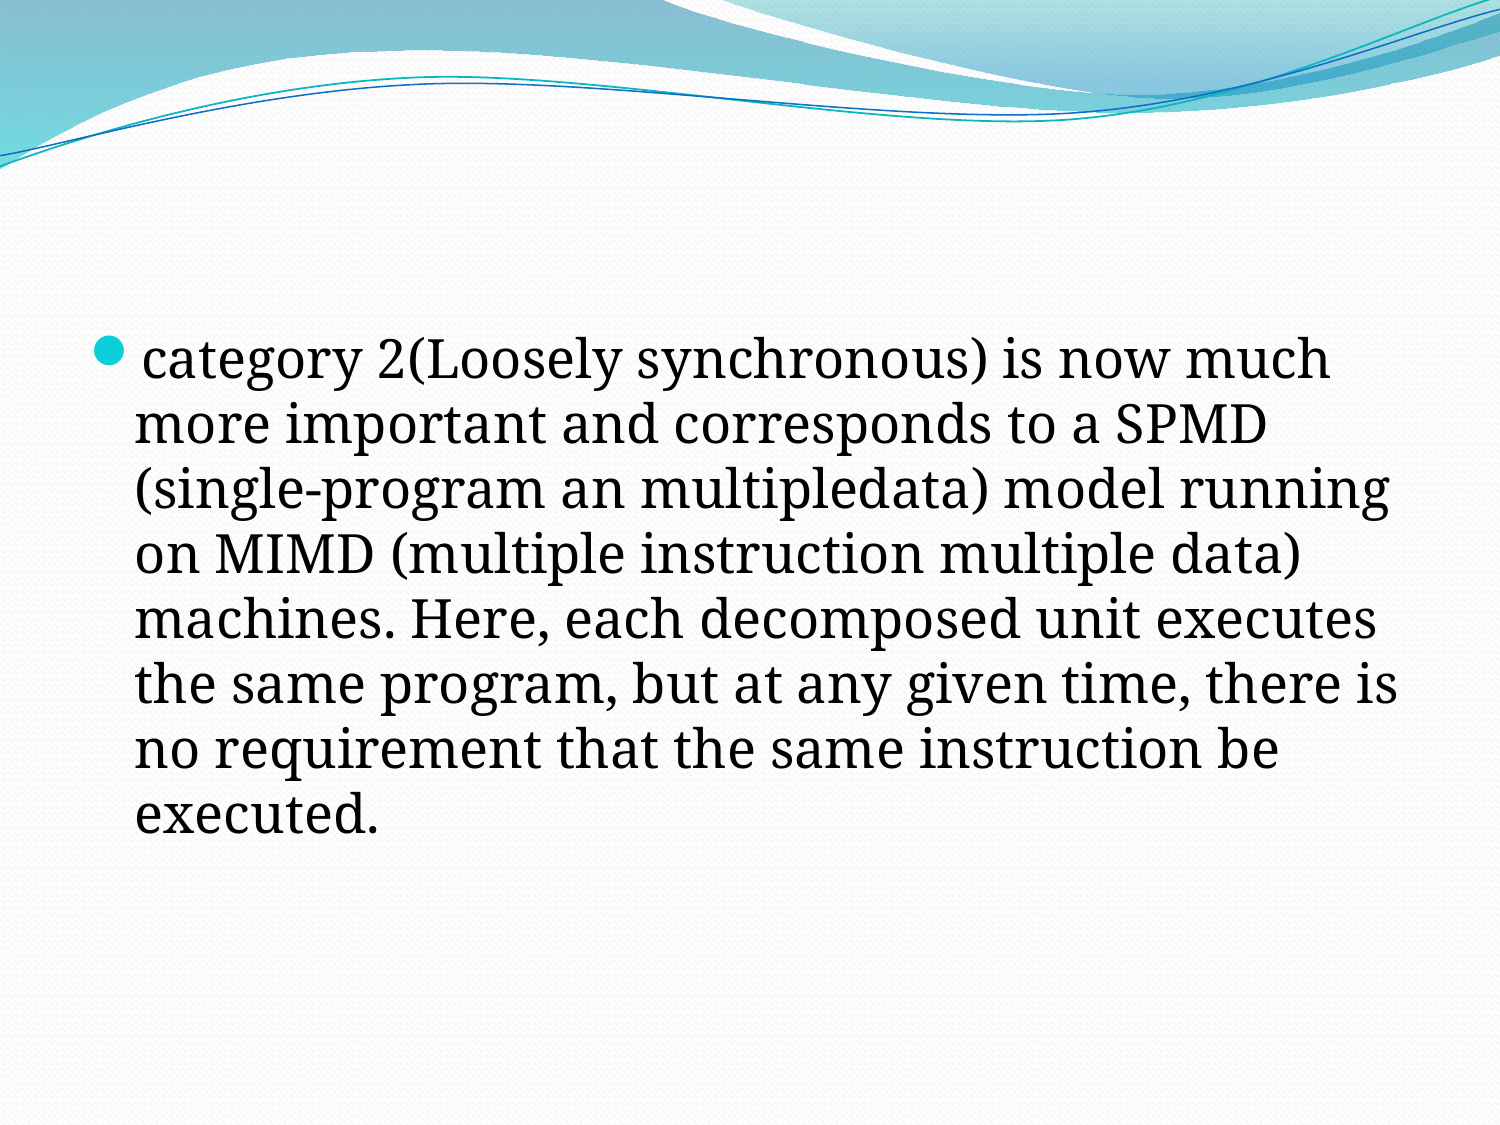

#
category 2(Loosely synchronous) is now much more important and corresponds to a SPMD (single-program an multipledata) model running on MIMD (multiple instruction multiple data) machines. Here, each decomposed unit executes the same program, but at any given time, there is no requirement that the same instruction be executed.